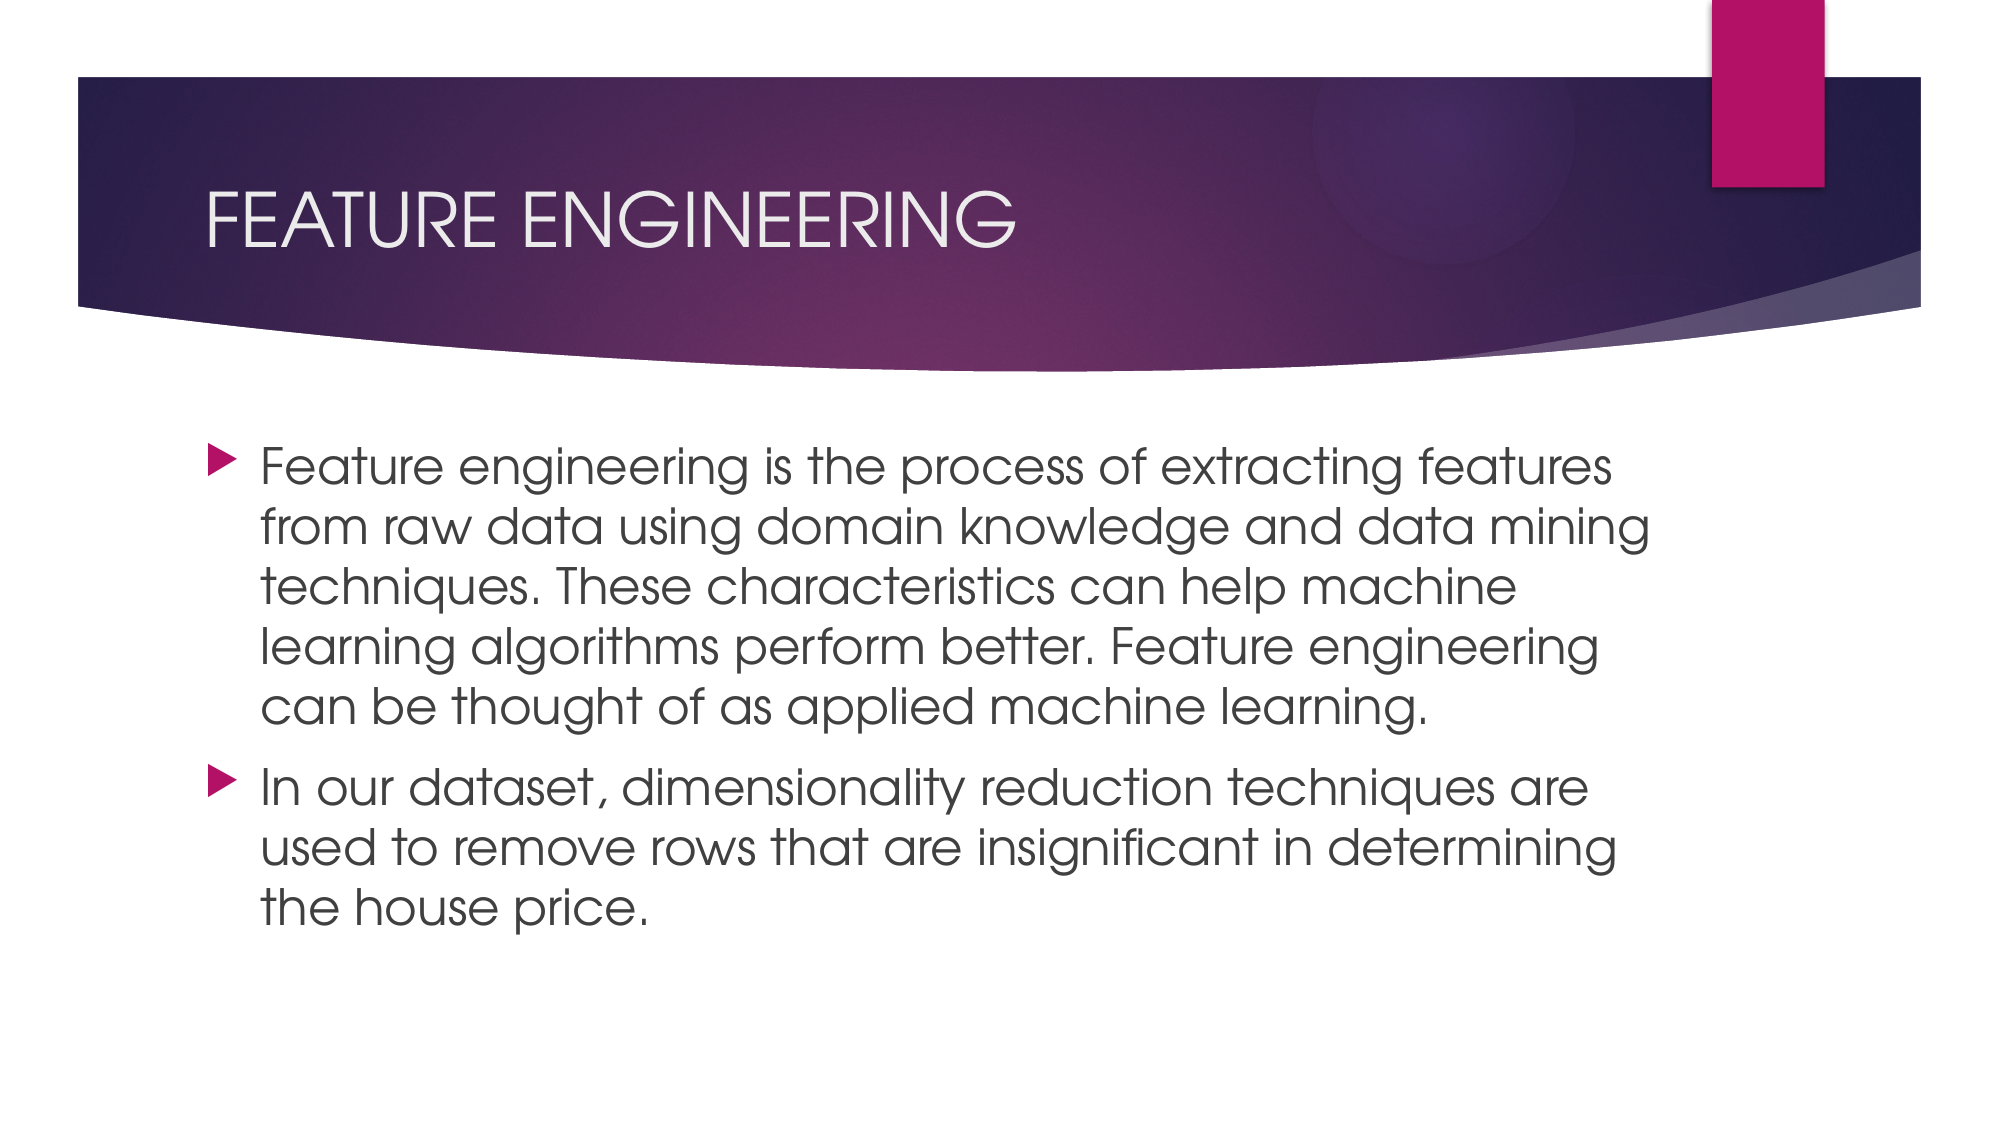

# FEATURE ENGINEERING
Feature engineering is the process of extracting features from raw data using domain knowledge and data mining techniques. These characteristics can help machine learning algorithms perform better. Feature engineering can be thought of as applied machine learning.
In our dataset, dimensionality reduction techniques are used to remove rows that are insignificant in determining the house price.